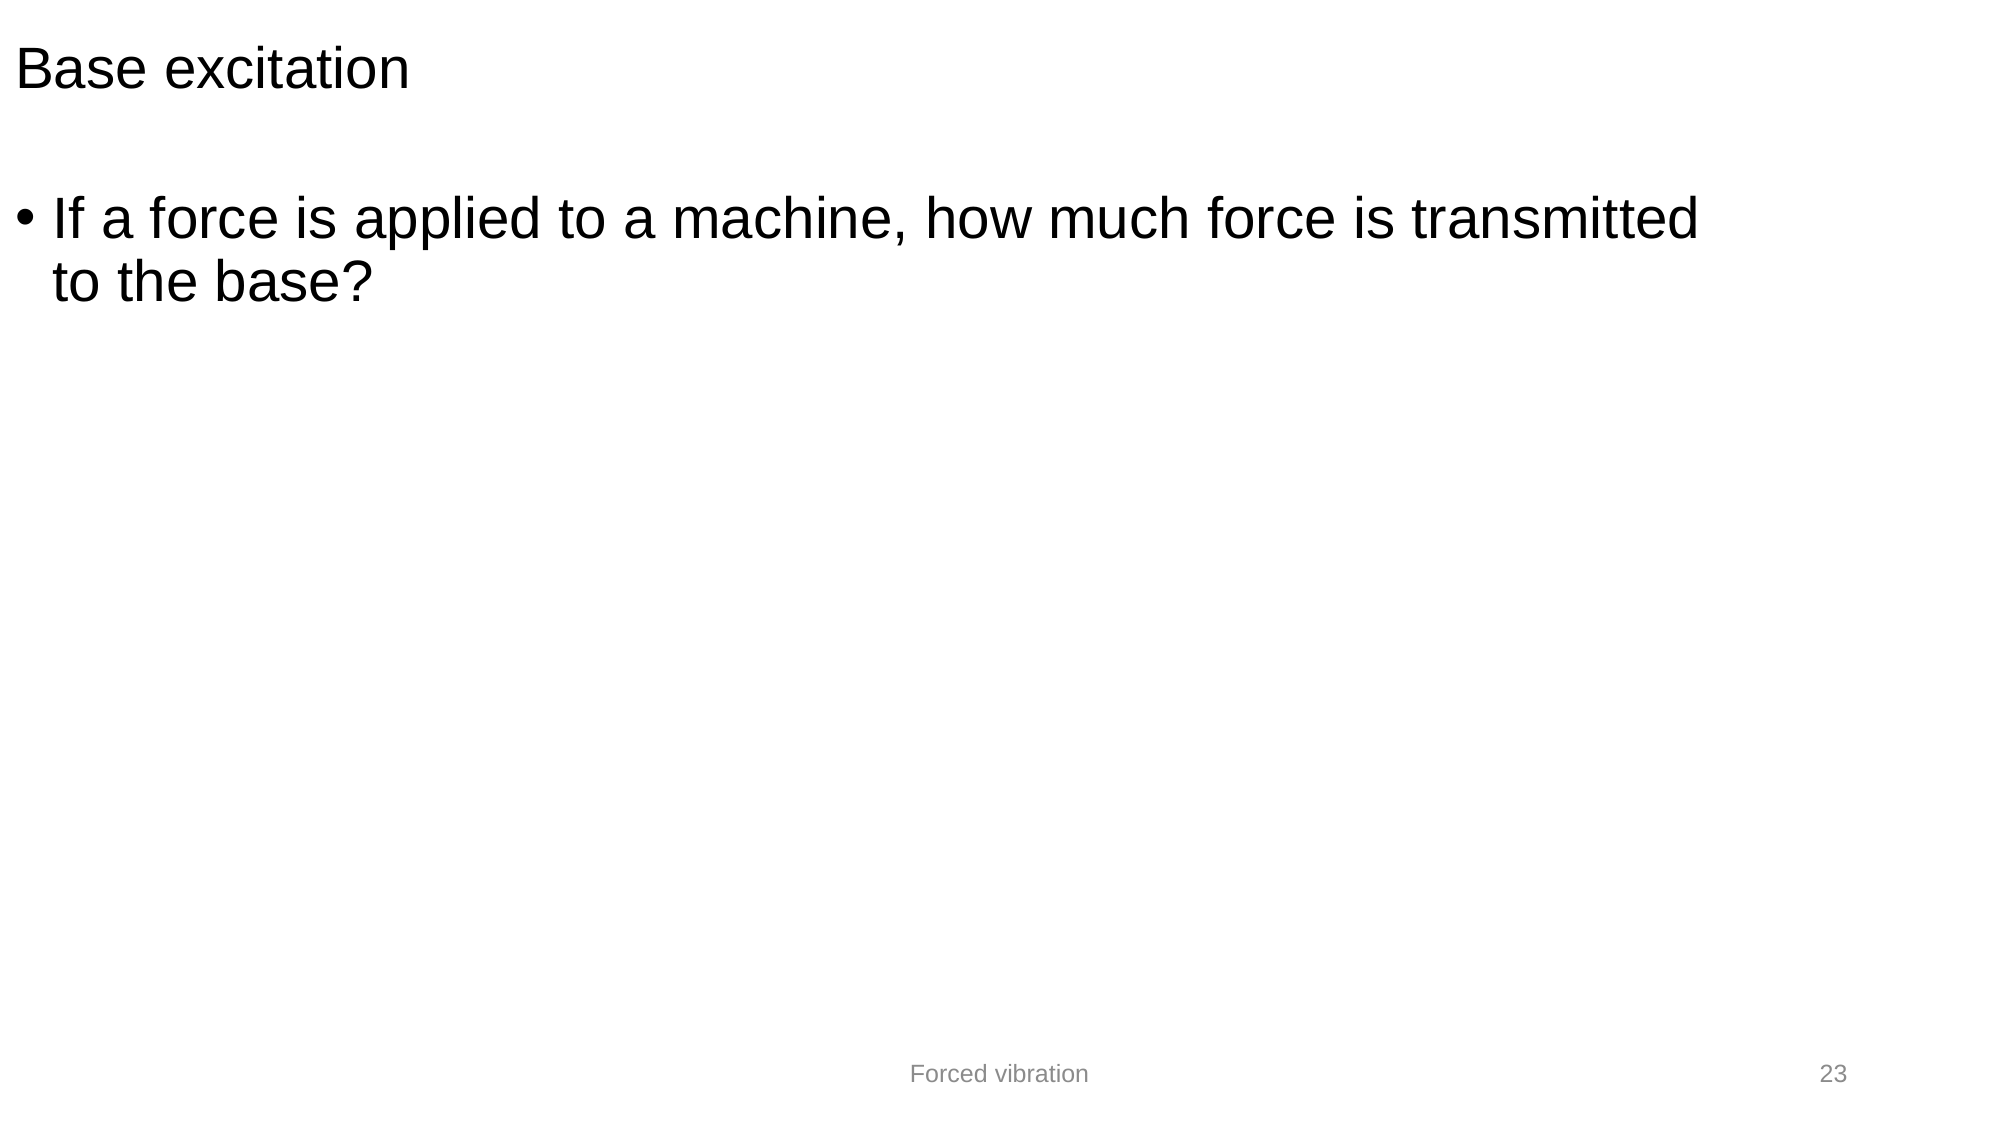

# Base excitation
If a force is applied to a machine, how much force is transmitted to the base?

Forced vibration
23